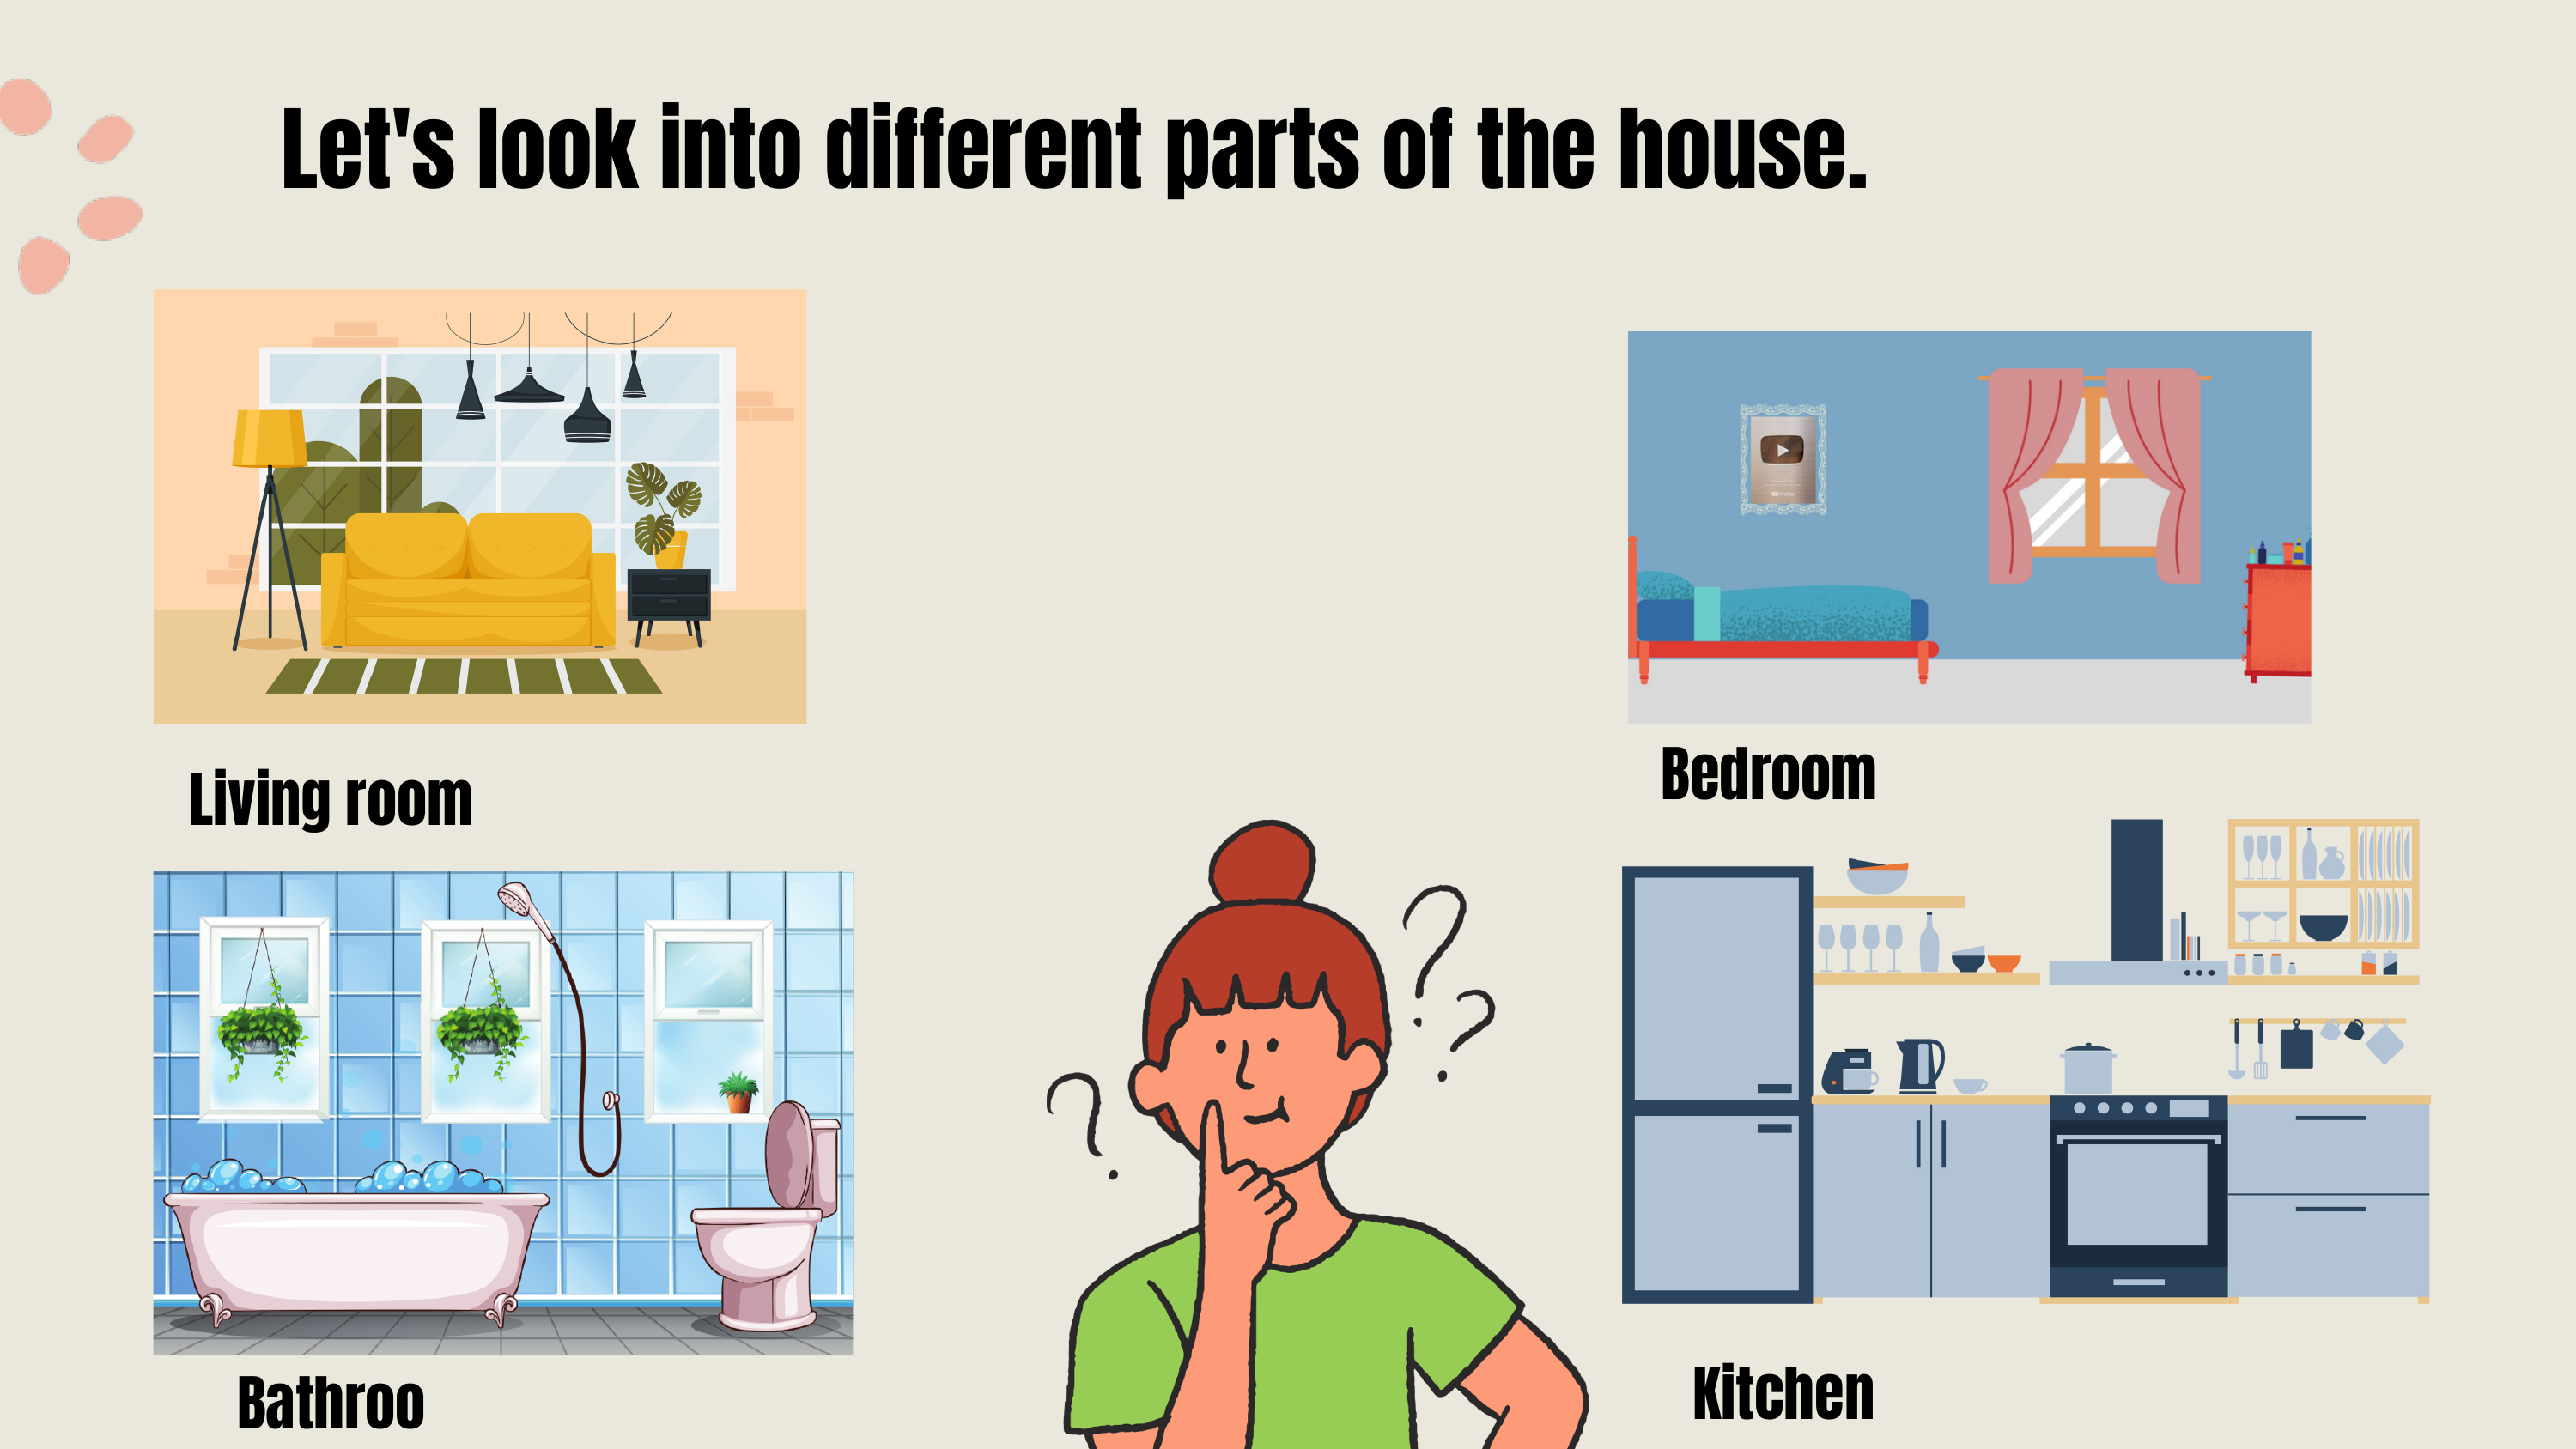

Let's look into different parts of the house.

Bedroom
Living room

Kitchen
Bathroom